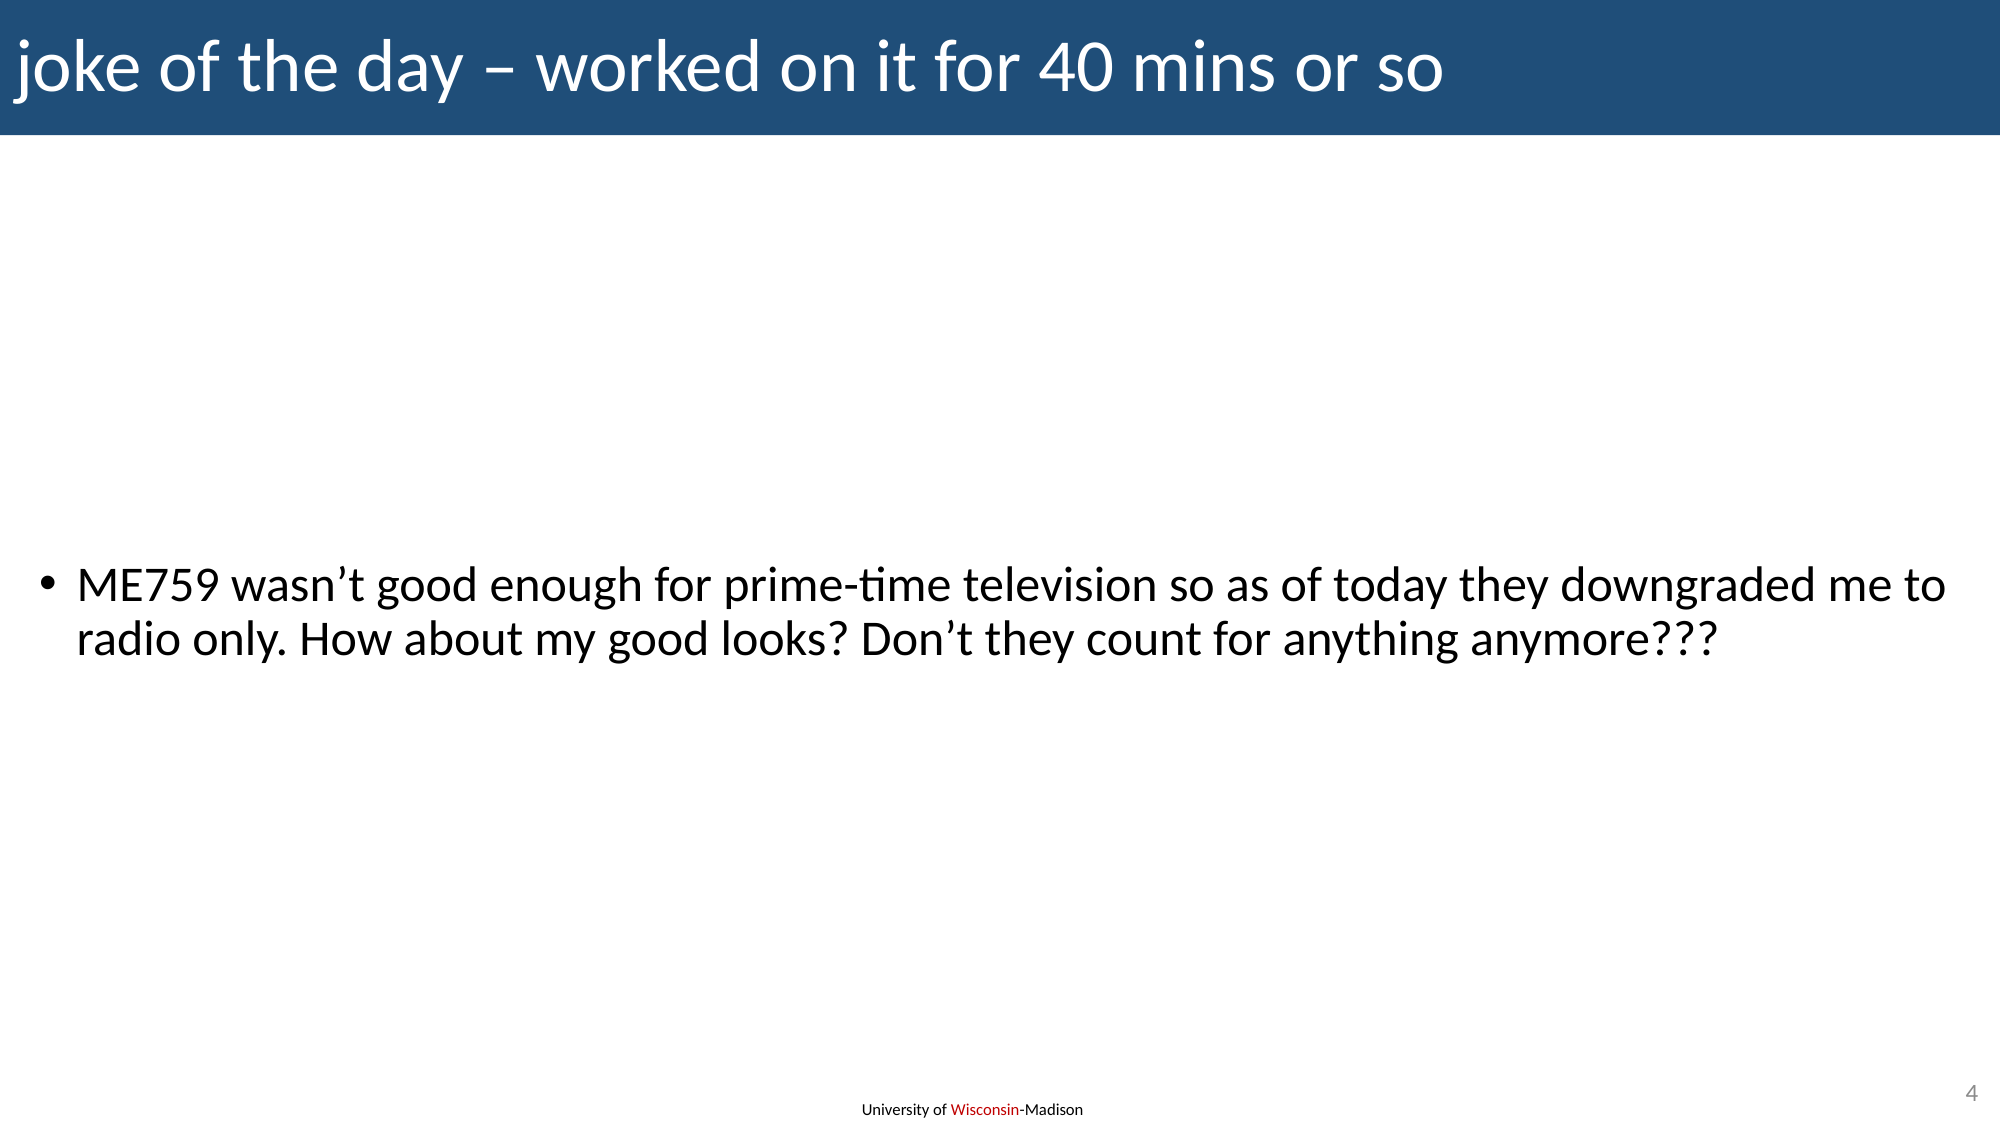

# joke of the day – worked on it for 40 mins or so

ME759 wasn’t good enough for prime-time television so as of today they downgraded me to radio only. How about my good looks? Don’t they count for anything anymore???
4